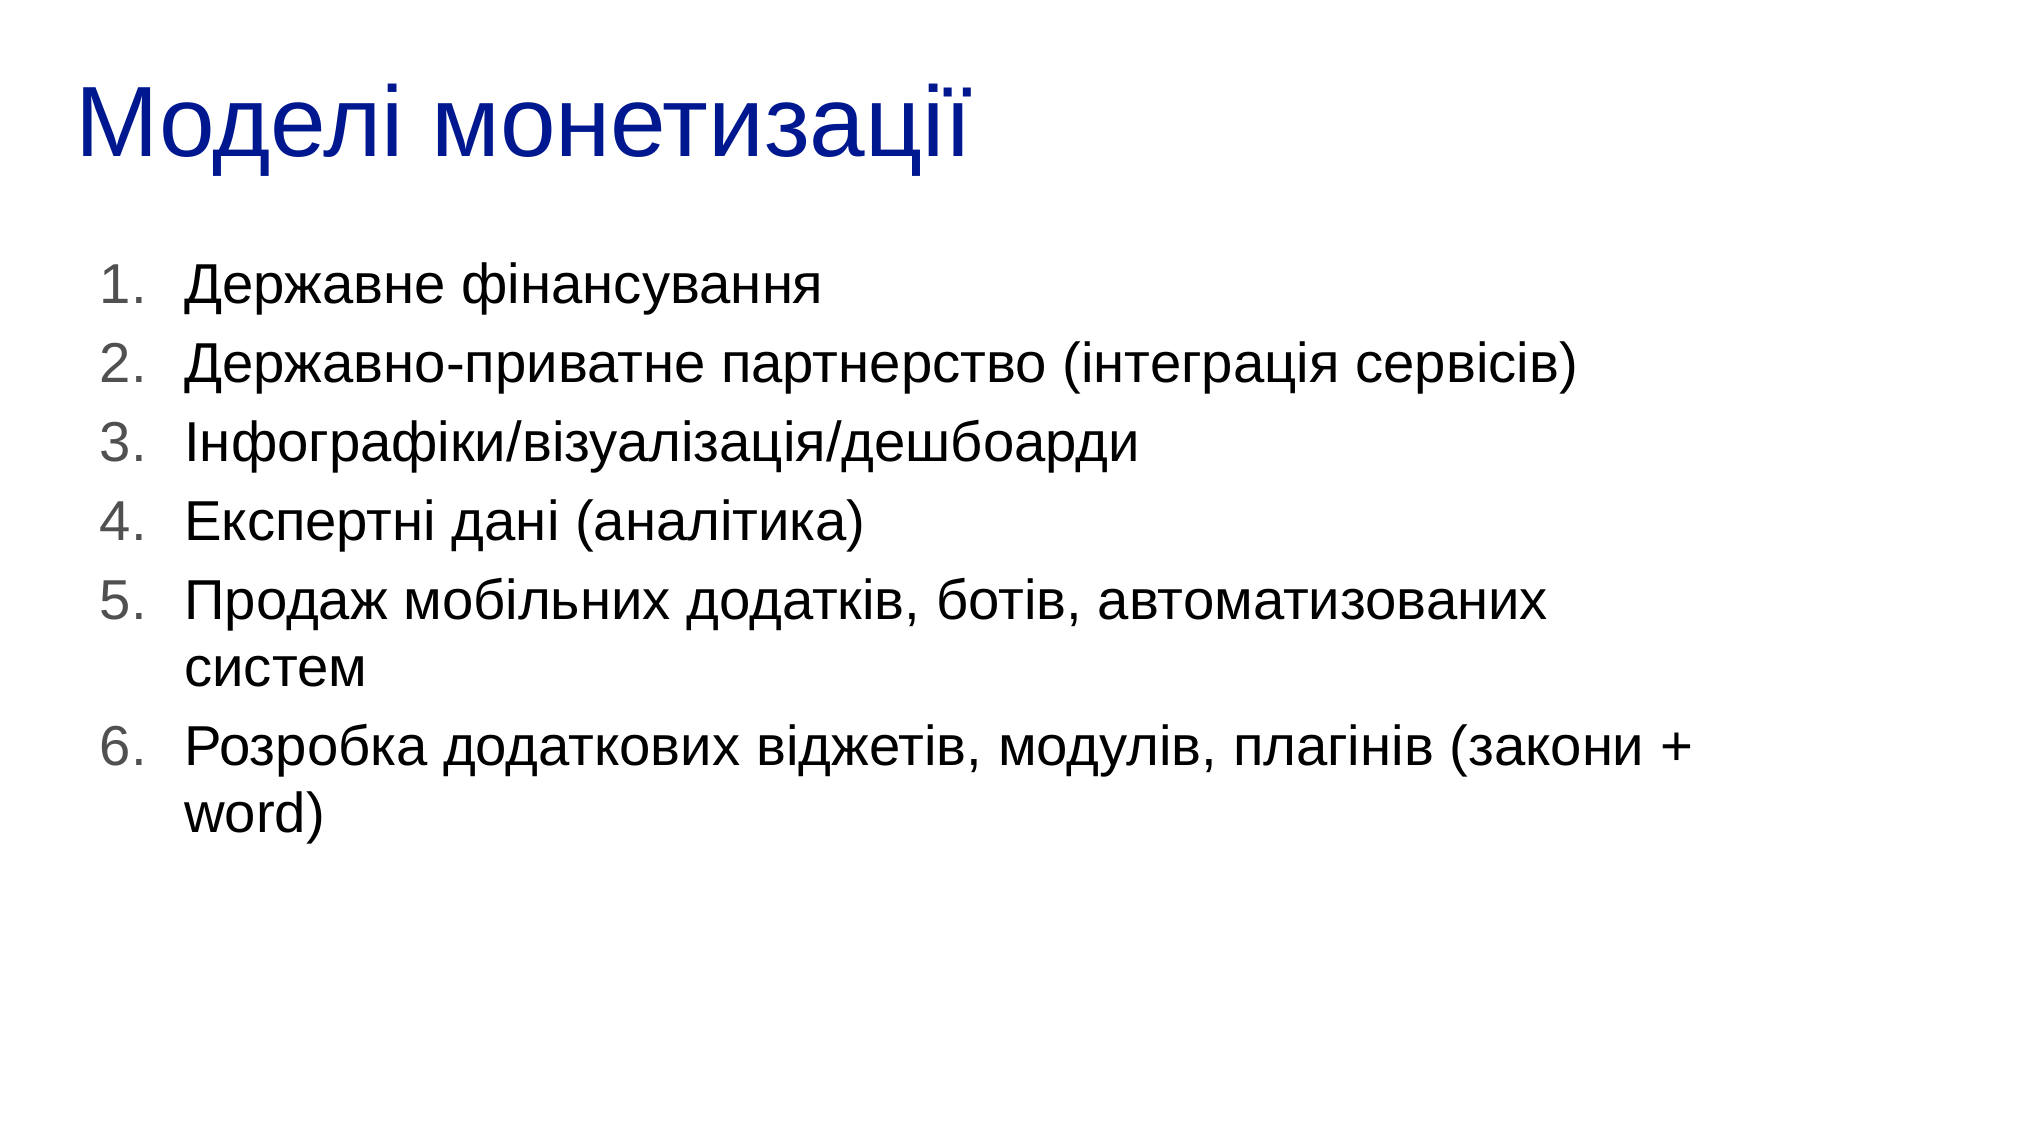

# Моделі монетизації
Державне фінансування
Державно-приватне партнерство (інтеграція сервісів)
Інфографіки/візуалізація/дешбоарди
Експертні дані (аналітика)
Продаж мобільних додатків, ботів, автоматизованих систем
Розробка додаткових віджетів, модулів, плагінів (закони + word)